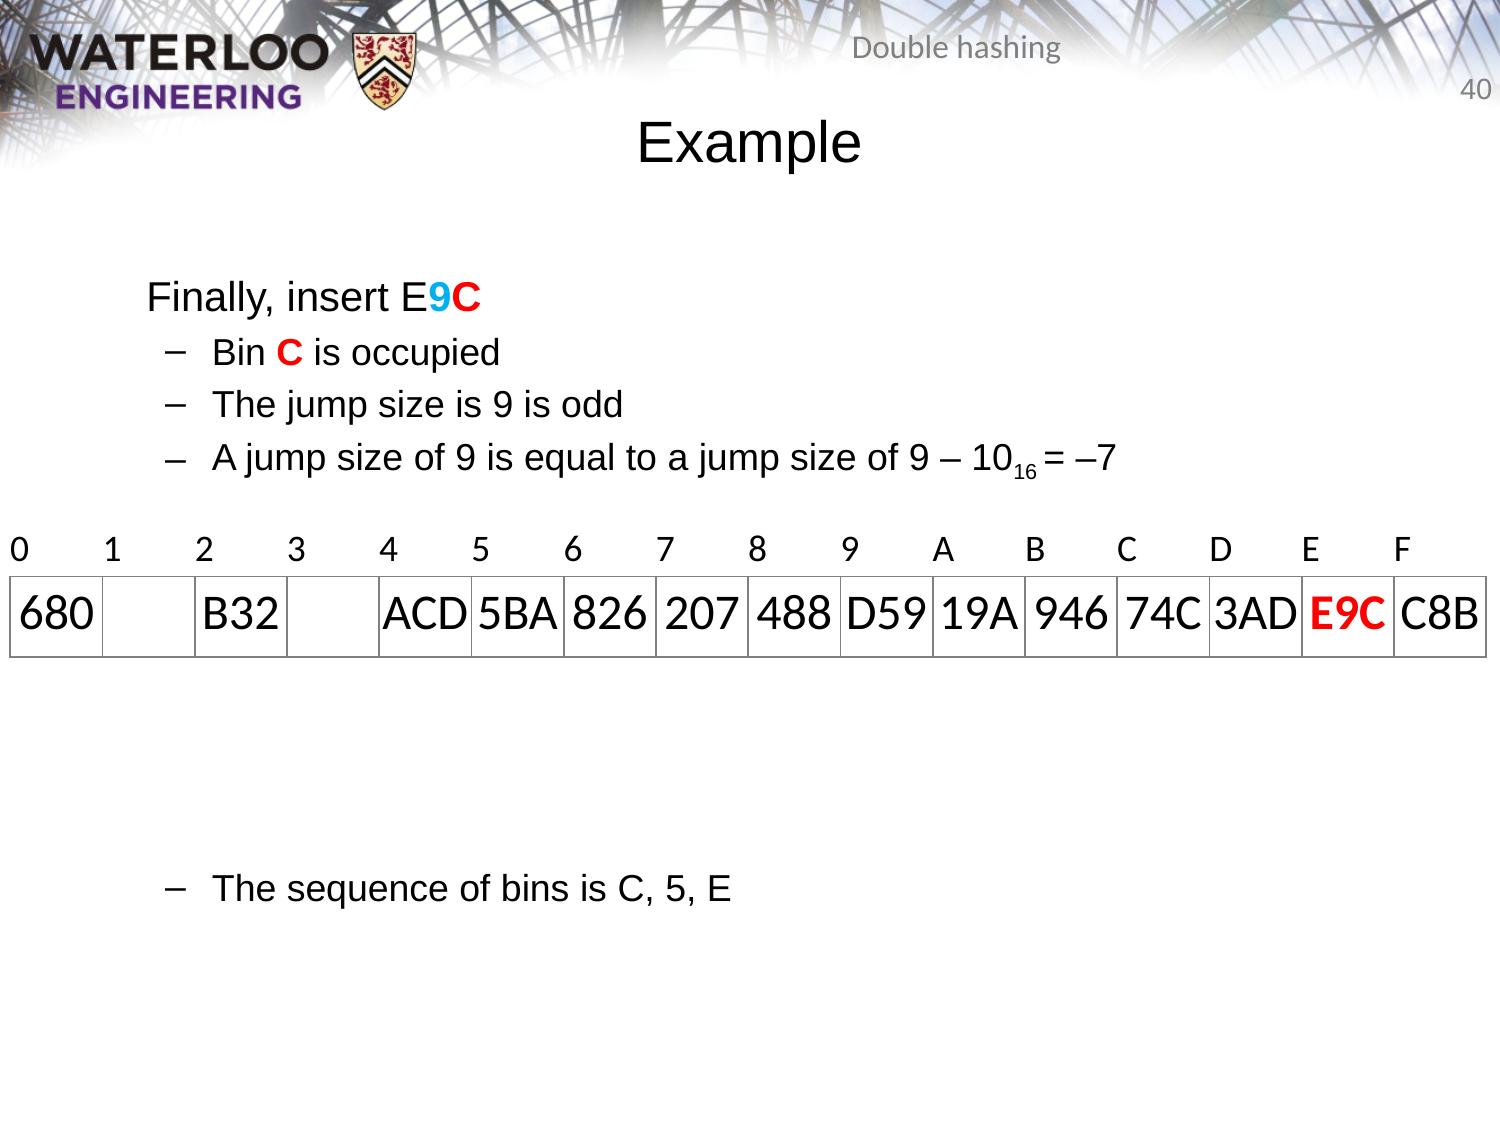

# Example
	Finally, insert E9C
Bin C is occupied
The jump size is 9 is odd
A jump size of 9 is equal to a jump size of 9 – 1016 = –7

The sequence of bins is C, 5, E

| 0 | 1 | 2 | 3 | 4 | 5 | 6 | 7 | 8 | 9 | A | B | C | D | E | F |
| --- | --- | --- | --- | --- | --- | --- | --- | --- | --- | --- | --- | --- | --- | --- | --- |
| 680 |  | B32 |  | ACD | 5BA | 826 | 207 | 488 | D59 | 19A | 946 | 74C | 3AD | E9C | C8B |